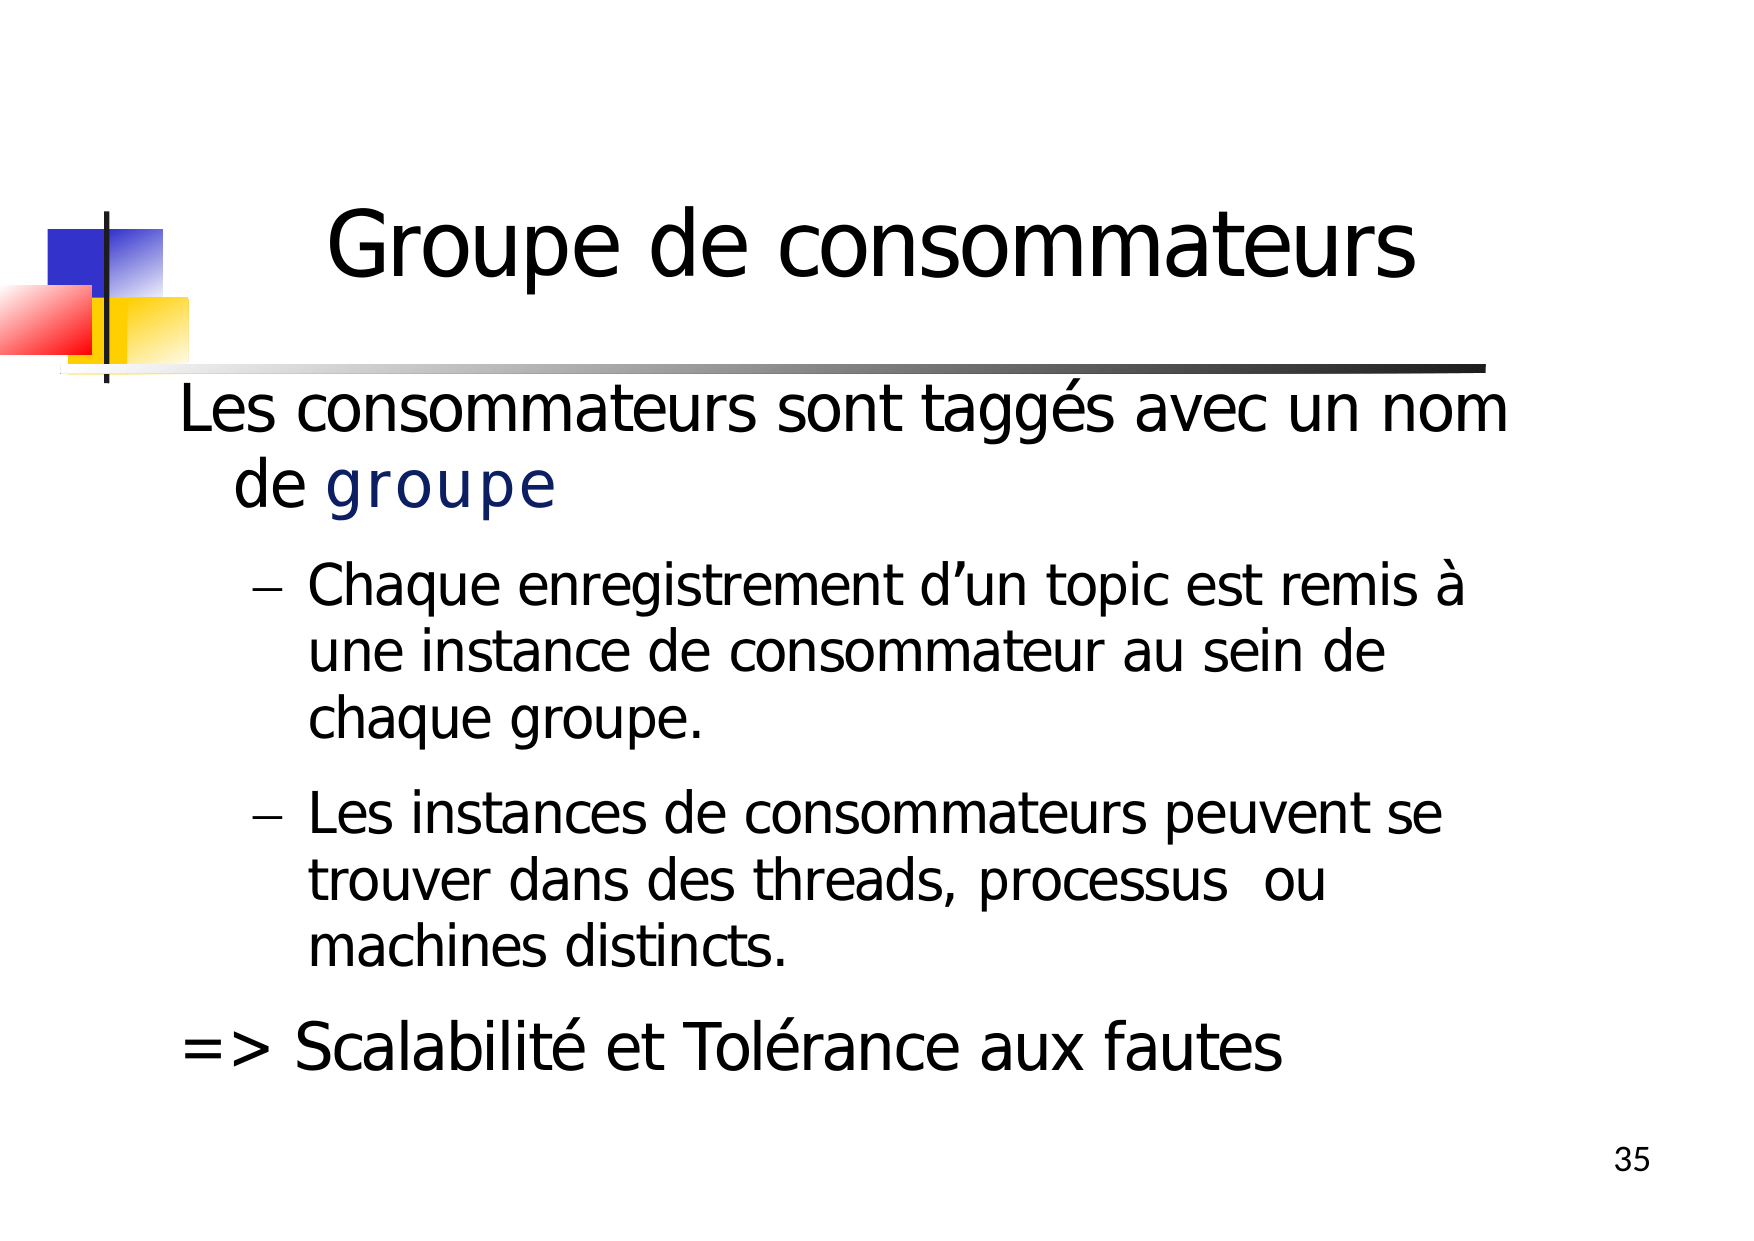

Groupe de consommateurs
Les consommateurs sont taggés avec un nom de groupe
Chaque enregistrement d’un topic est remis à une instance de consommateur au sein de chaque groupe.
Les instances de consommateurs peuvent se trouver dans des threads, processus  ou machines distincts.
=> Scalabilité et Tolérance aux fautes